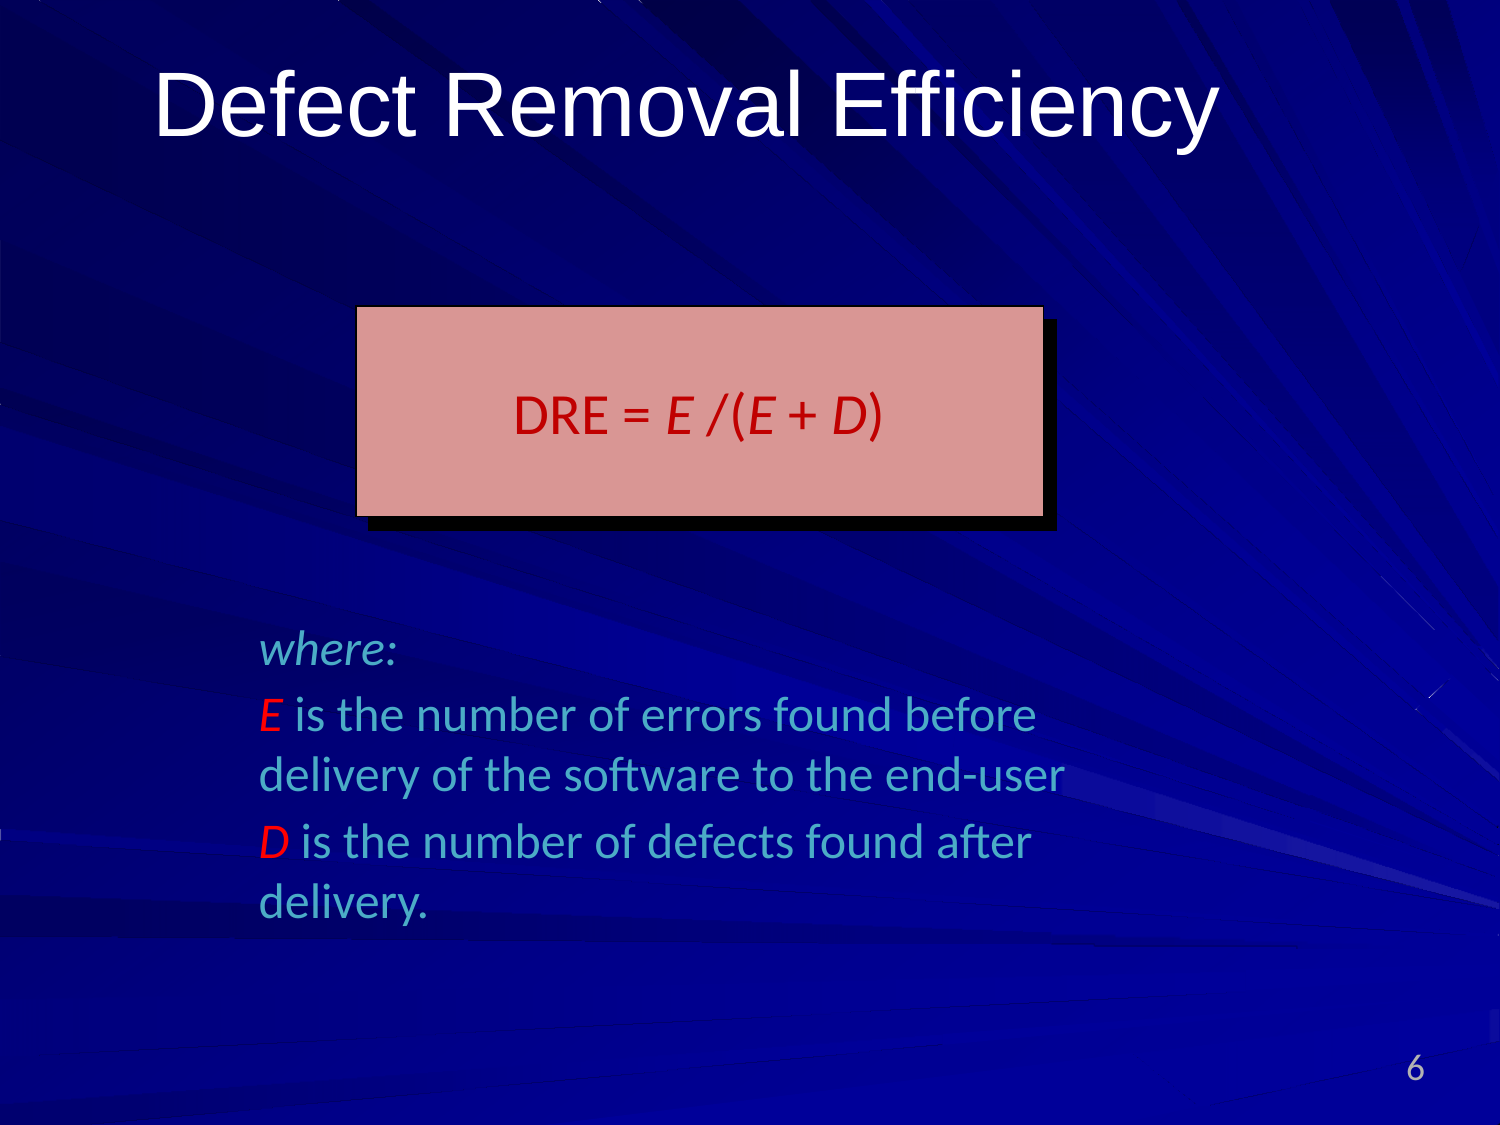

# Defect Removal Efficiency

DRE = E /(E + D)
where:
E is the number of errors found before delivery of the software to the end-user
D is the number of defects found after delivery.
6